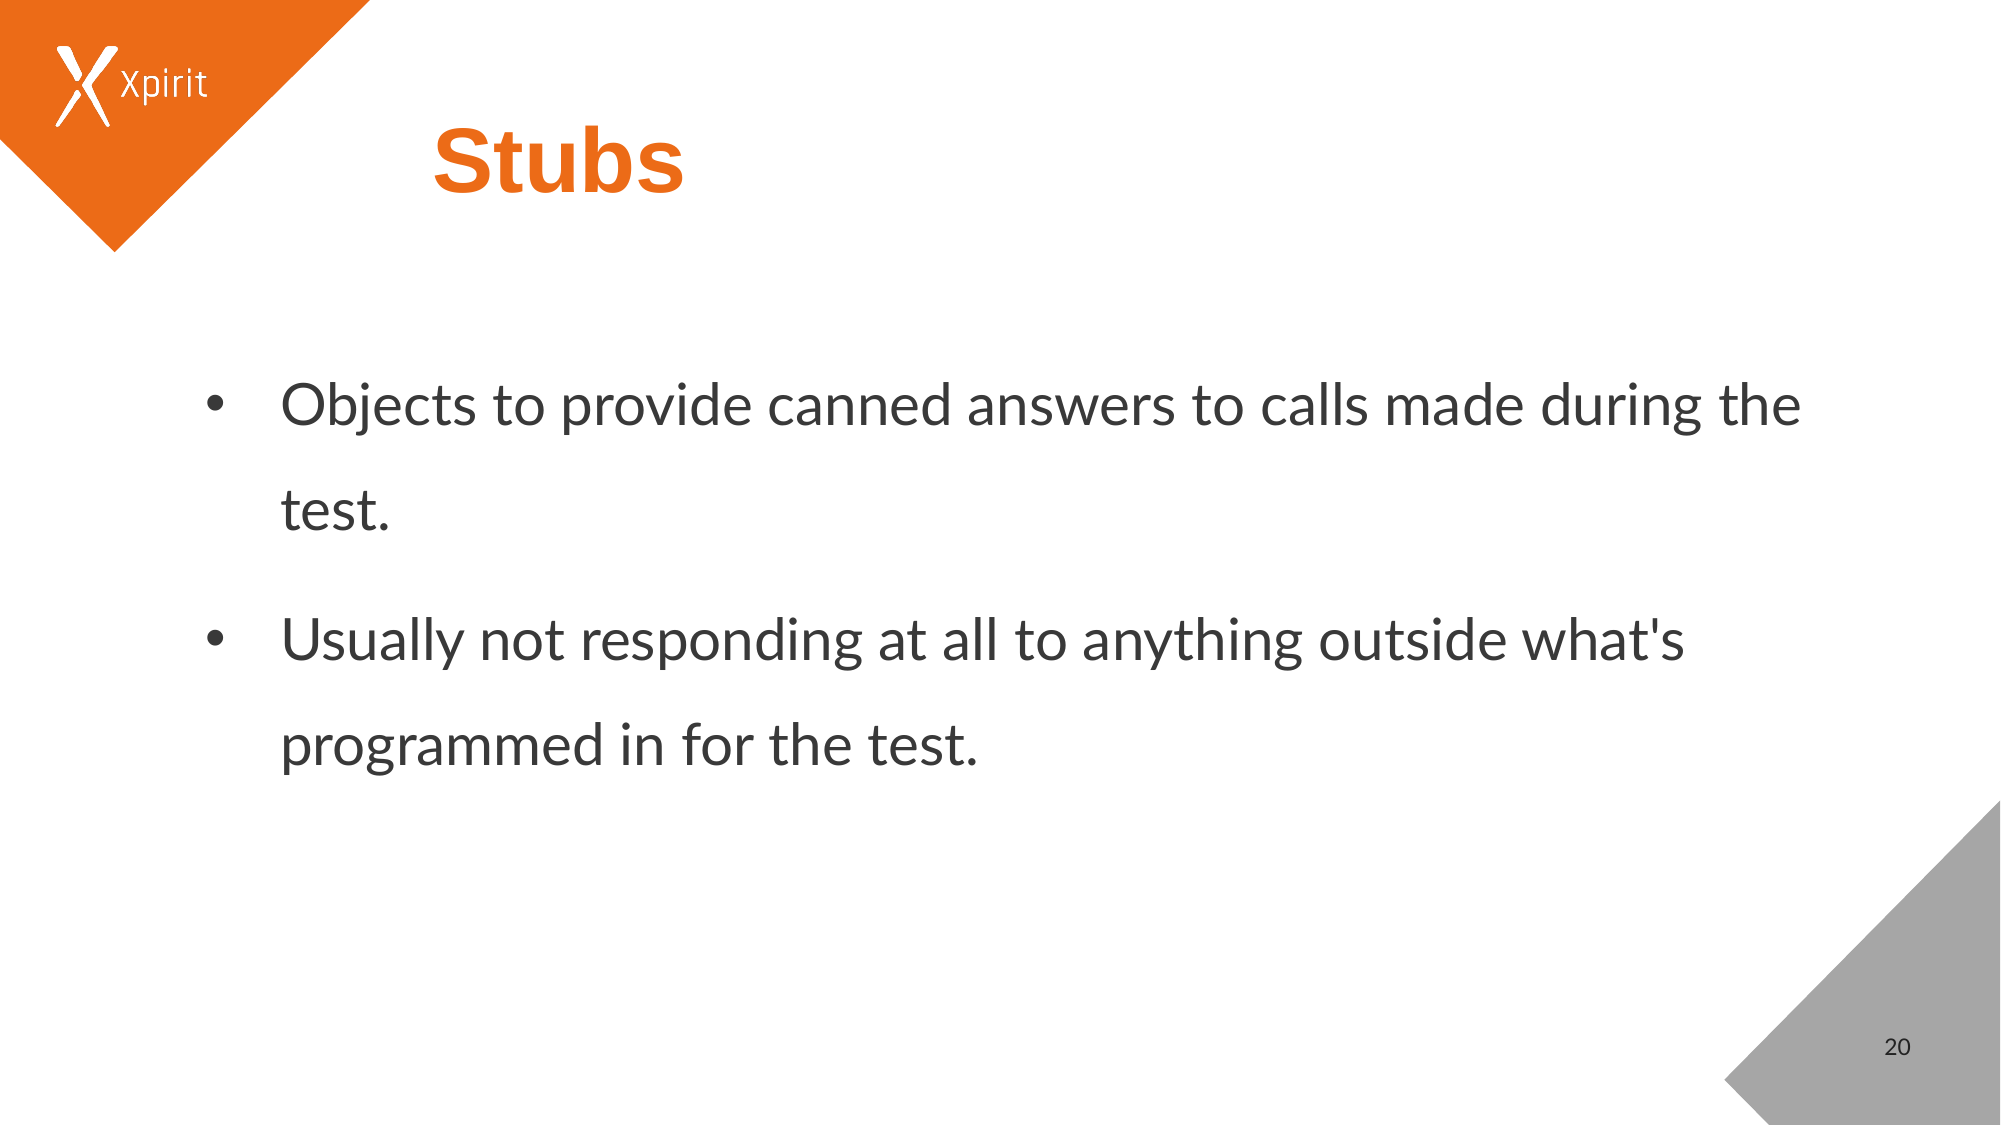

# Stubs
Objects to provide canned answers to calls made during the test.
Usually not responding at all to anything outside what's programmed in for the test.

20